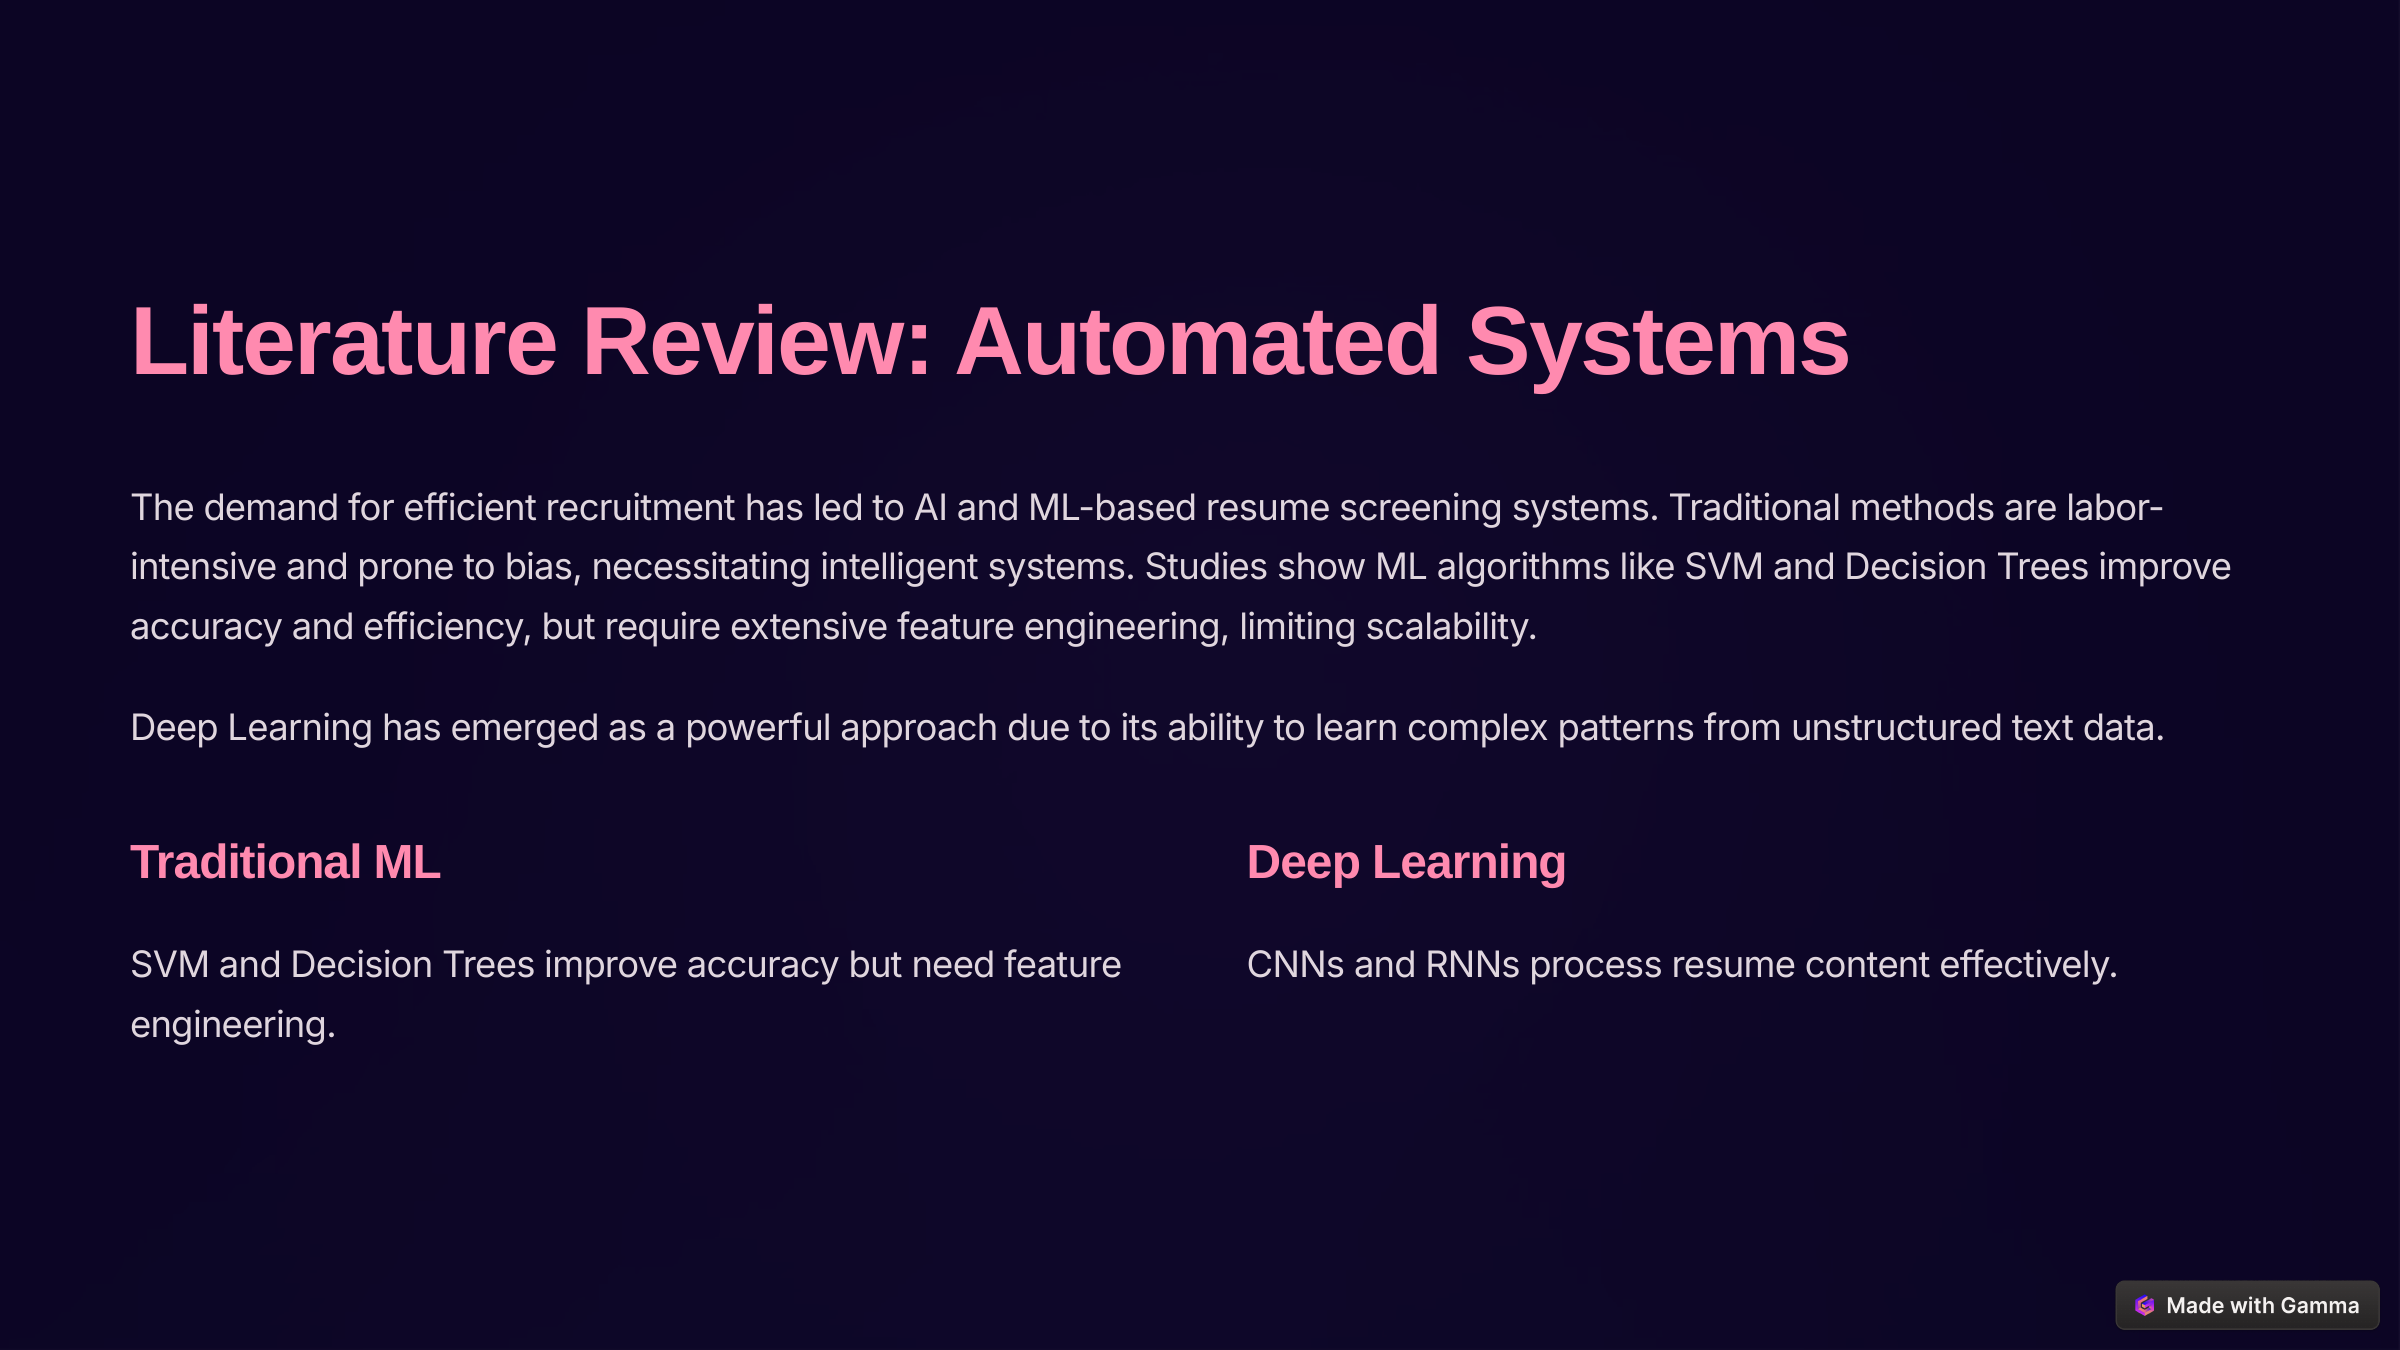

Literature Review: Automated Systems
The demand for efficient recruitment has led to AI and ML-based resume screening systems. Traditional methods are labor-intensive and prone to bias, necessitating intelligent systems. Studies show ML algorithms like SVM and Decision Trees improve accuracy and efficiency, but require extensive feature engineering, limiting scalability.
Deep Learning has emerged as a powerful approach due to its ability to learn complex patterns from unstructured text data.
Traditional ML
Deep Learning
SVM and Decision Trees improve accuracy but need feature engineering.
CNNs and RNNs process resume content effectively.